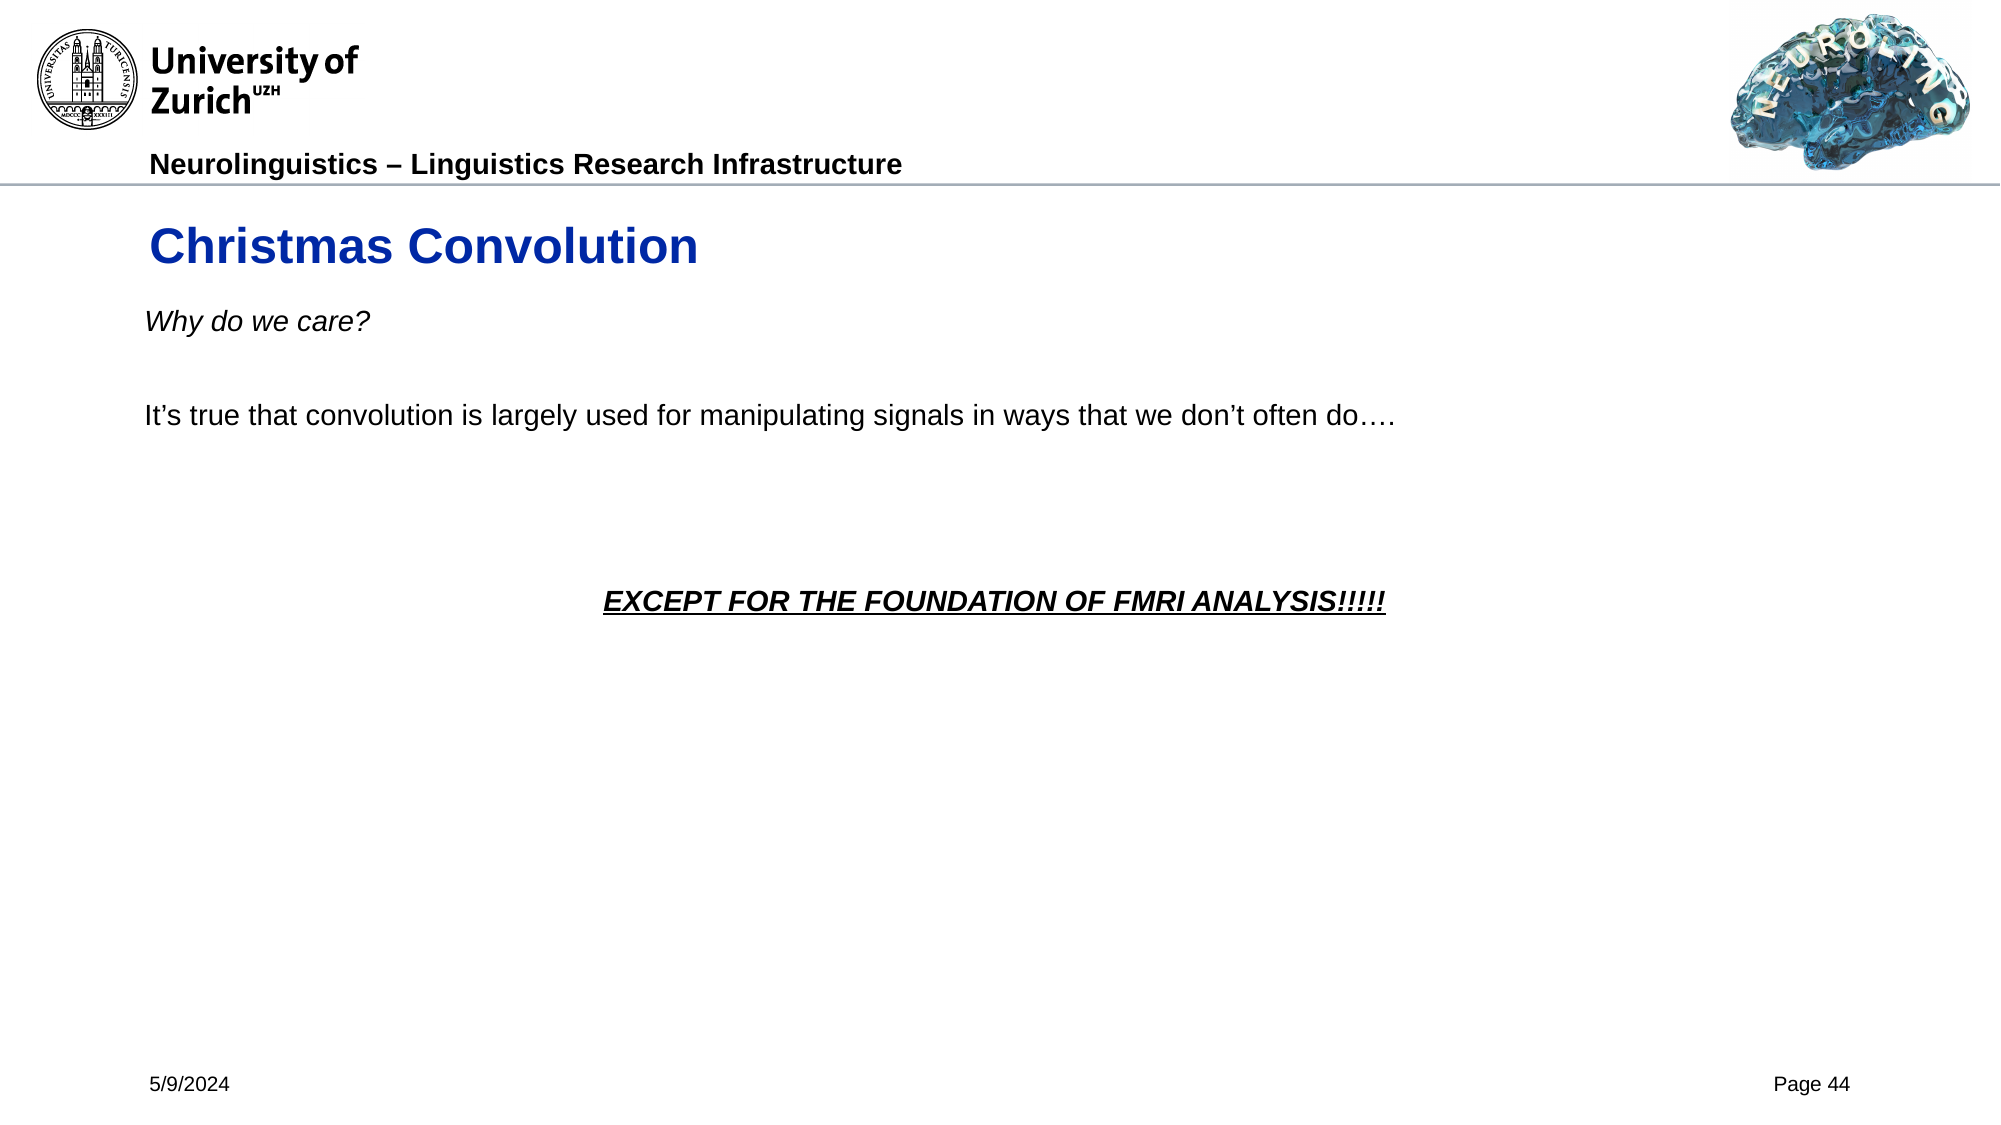

# Christmas Convolution
Why do we care?

It’s true that convolution is largely used for manipulating signals in ways that we don’t often do….

EXCEPT FOR THE FOUNDATION OF FMRI ANALYSIS!!!!!

5/9/2024
Page 44